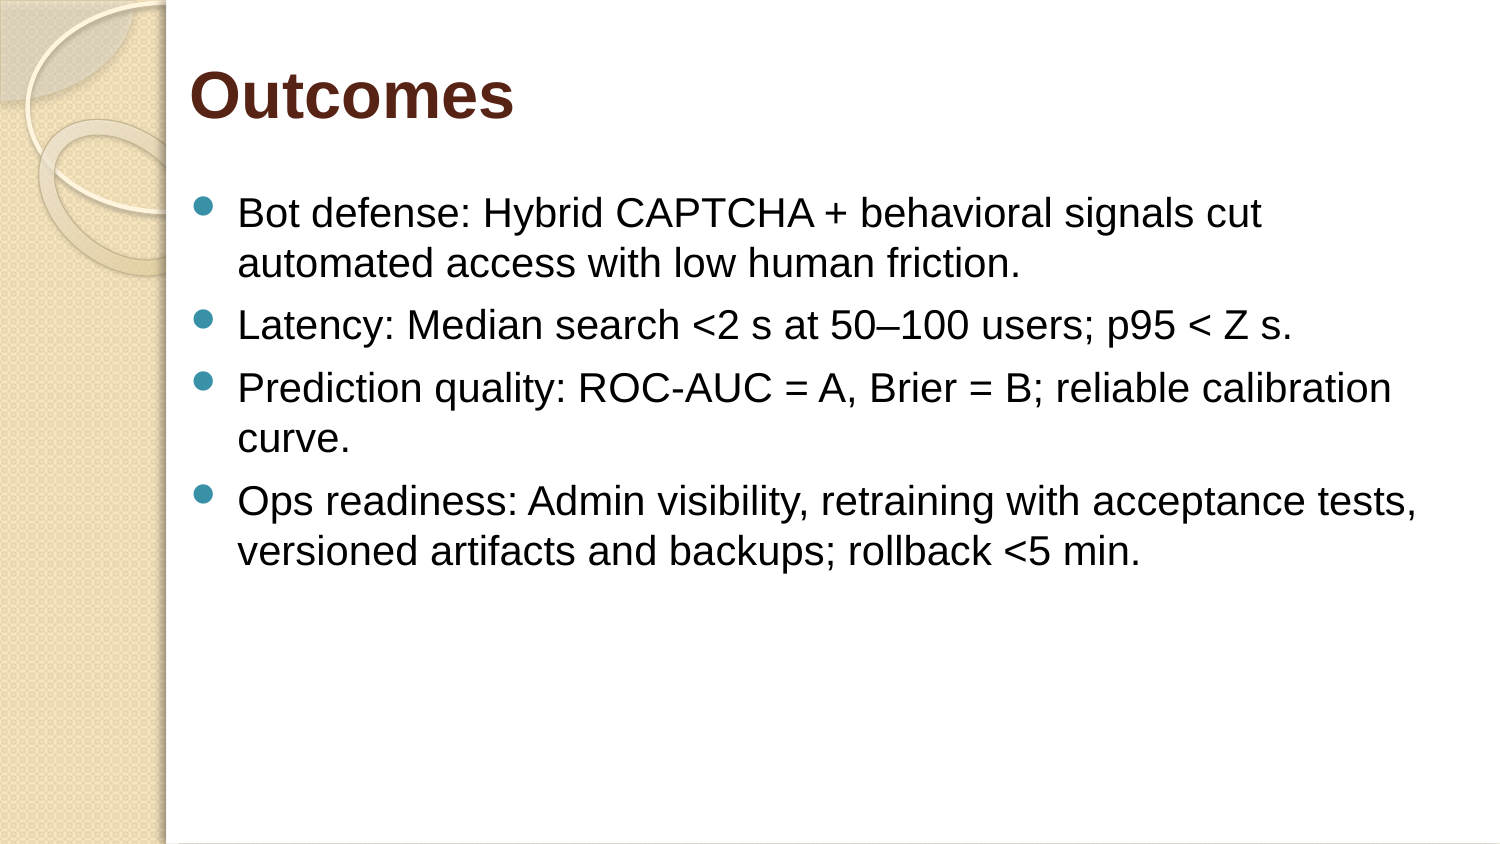

# Outcomes
Bot defense: Hybrid CAPTCHA + behavioral signals cut automated access with low human friction.
Latency: Median search <2 s at 50–100 users; p95 < Z s.
Prediction quality: ROC‑AUC = A, Brier = B; reliable calibration curve.
Ops readiness: Admin visibility, retraining with acceptance tests, versioned artifacts and backups; rollback <5 min.